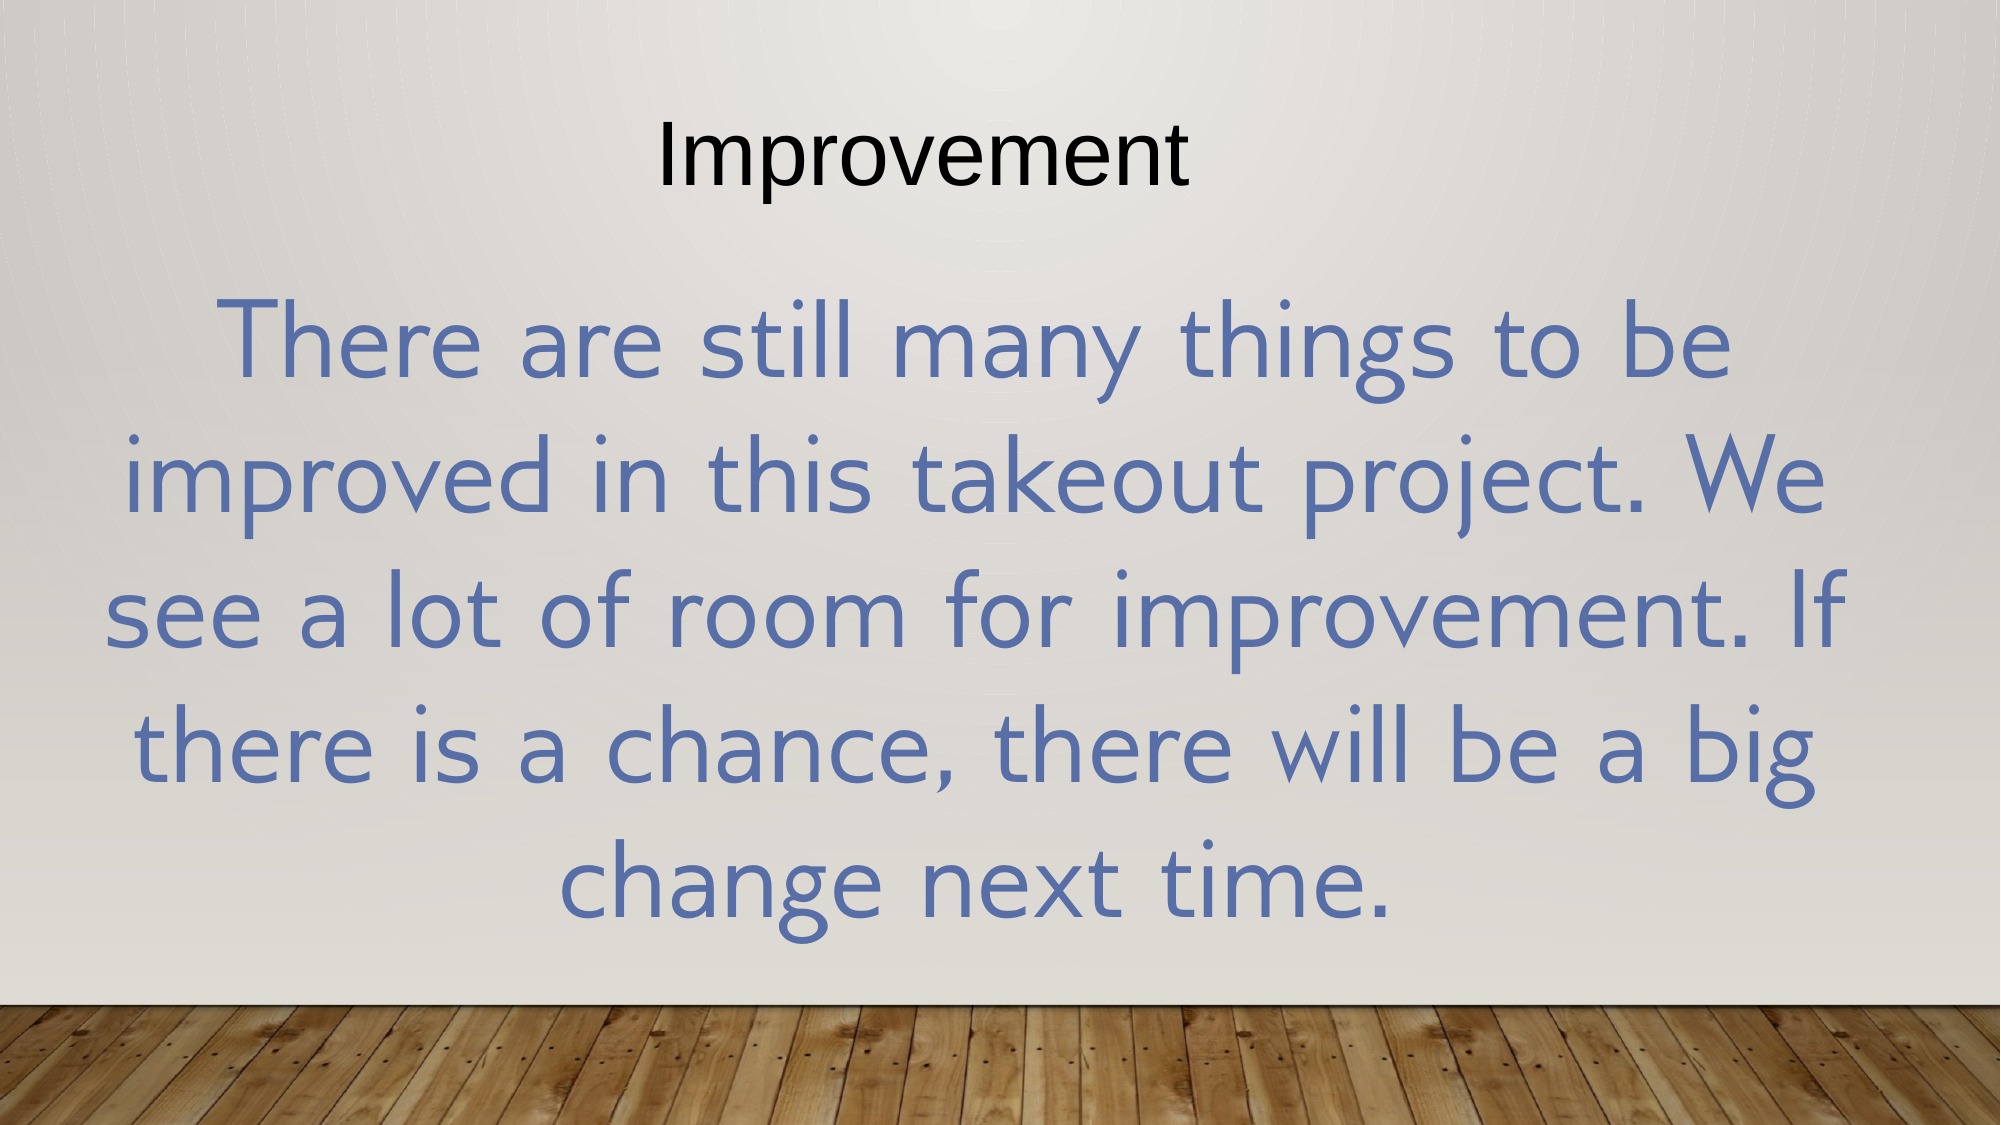

Improvement

There are still many things to be improved in this takeout project. We see a lot of room for improvement. If there is a chance, there will be a big change next time.